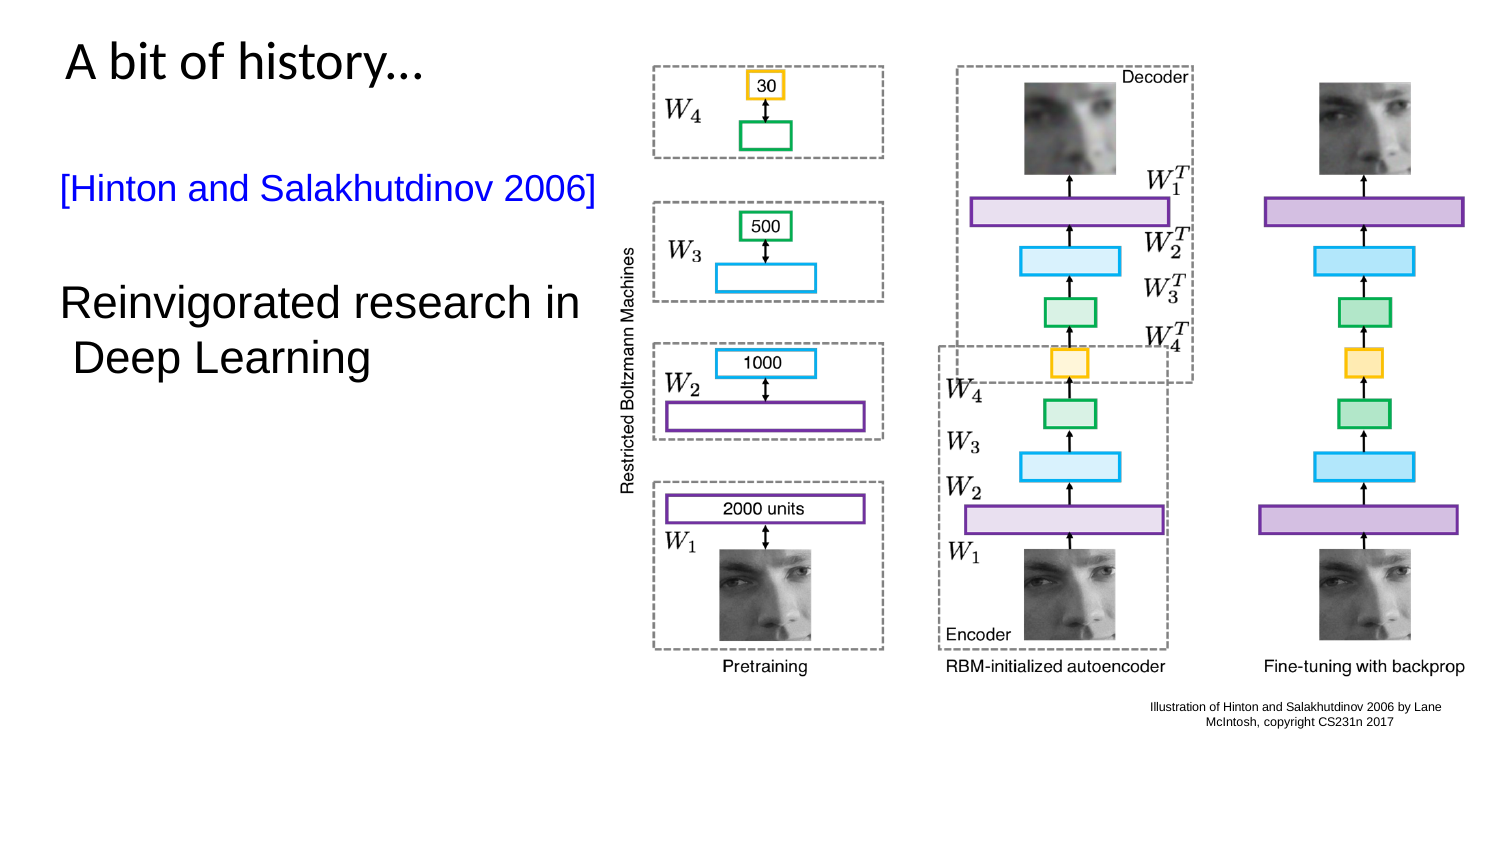

# A bit of history...

[Hinton and Salakhutdinov 2006]

Reinvigorated research in  Deep Learning
Illustration of Hinton and Salakhutdinov 2006 by Lane  McIntosh, copyright CS231n 2017